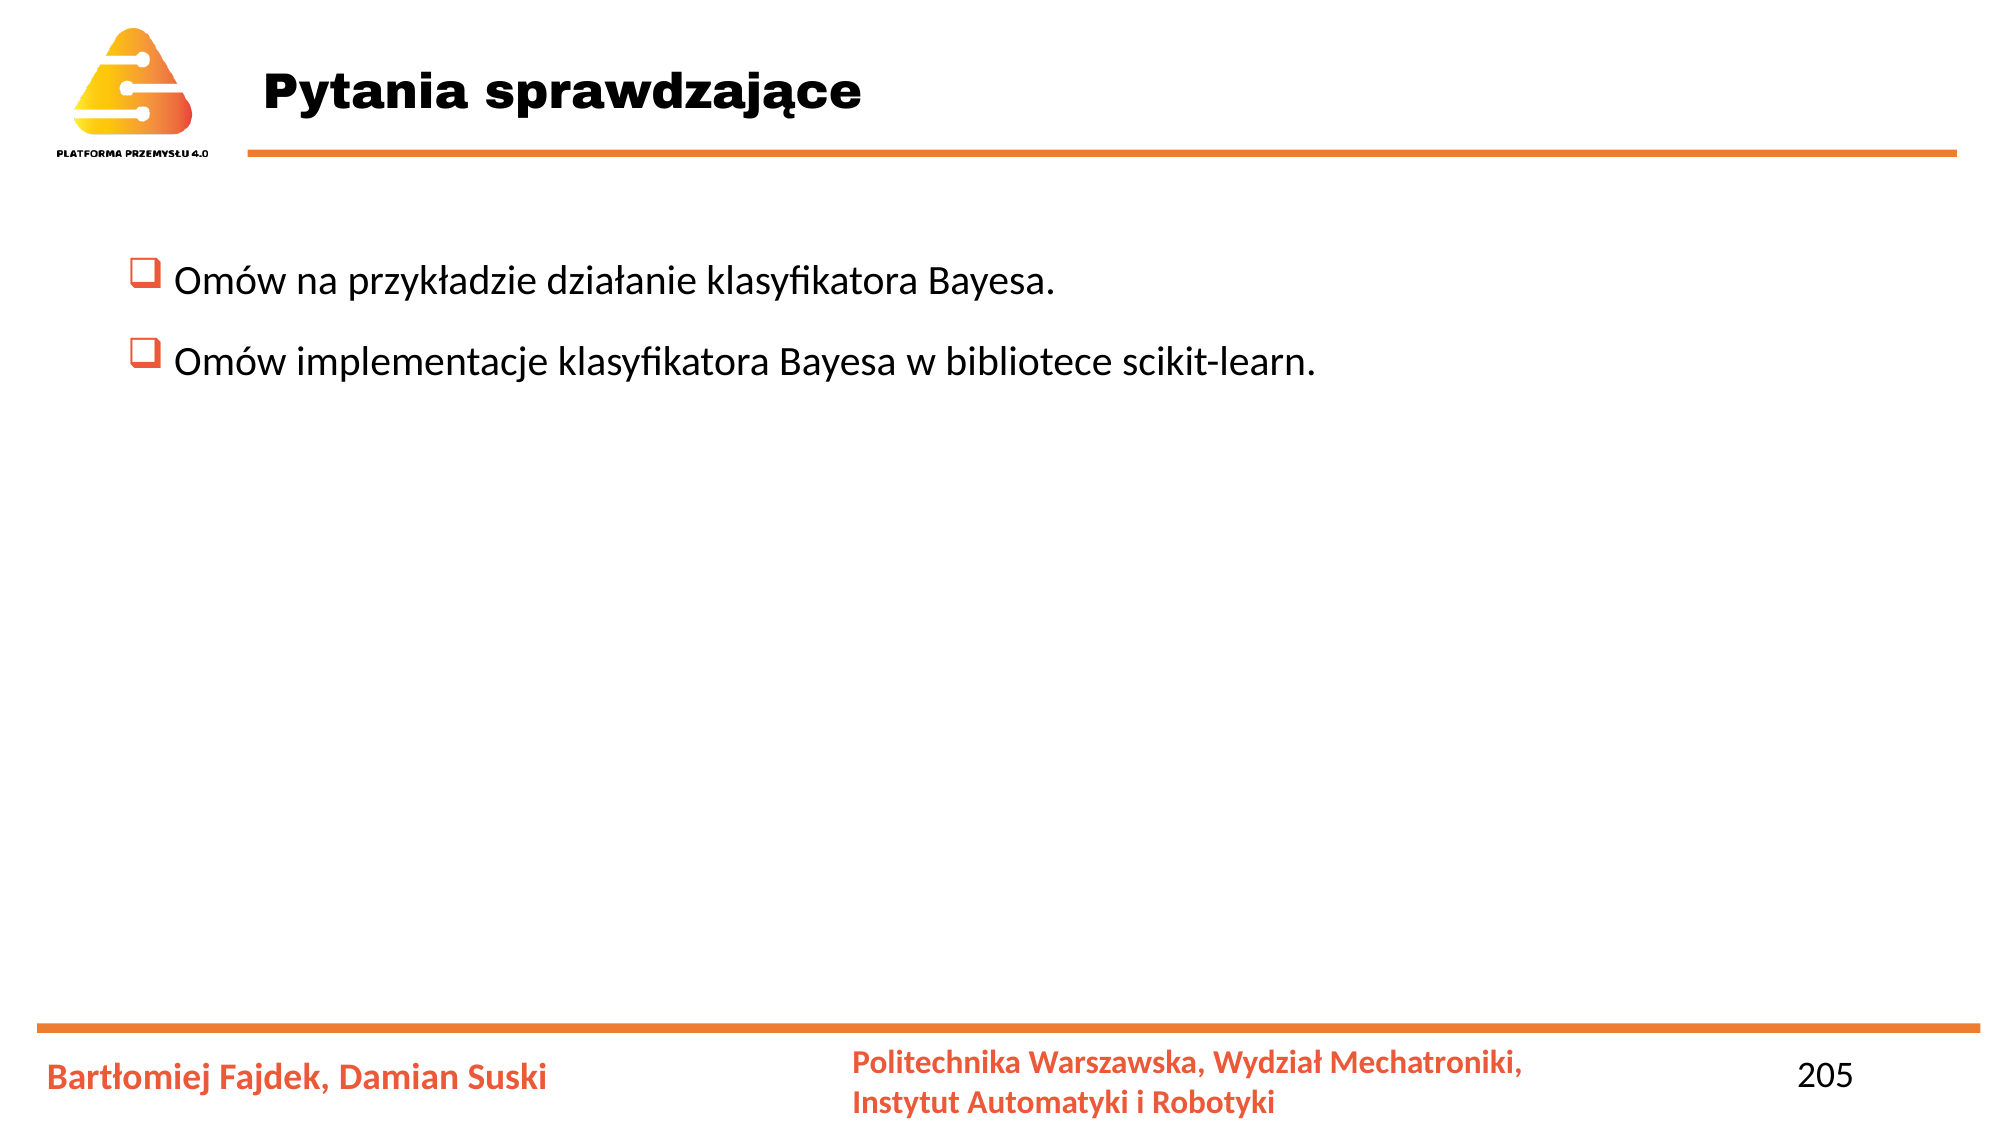

# Pytania sprawdzające
 Omów na przykładzie działanie klasyfikatora Bayesa.
 Omów implementacje klasyfikatora Bayesa w bibliotece scikit-learn.
205